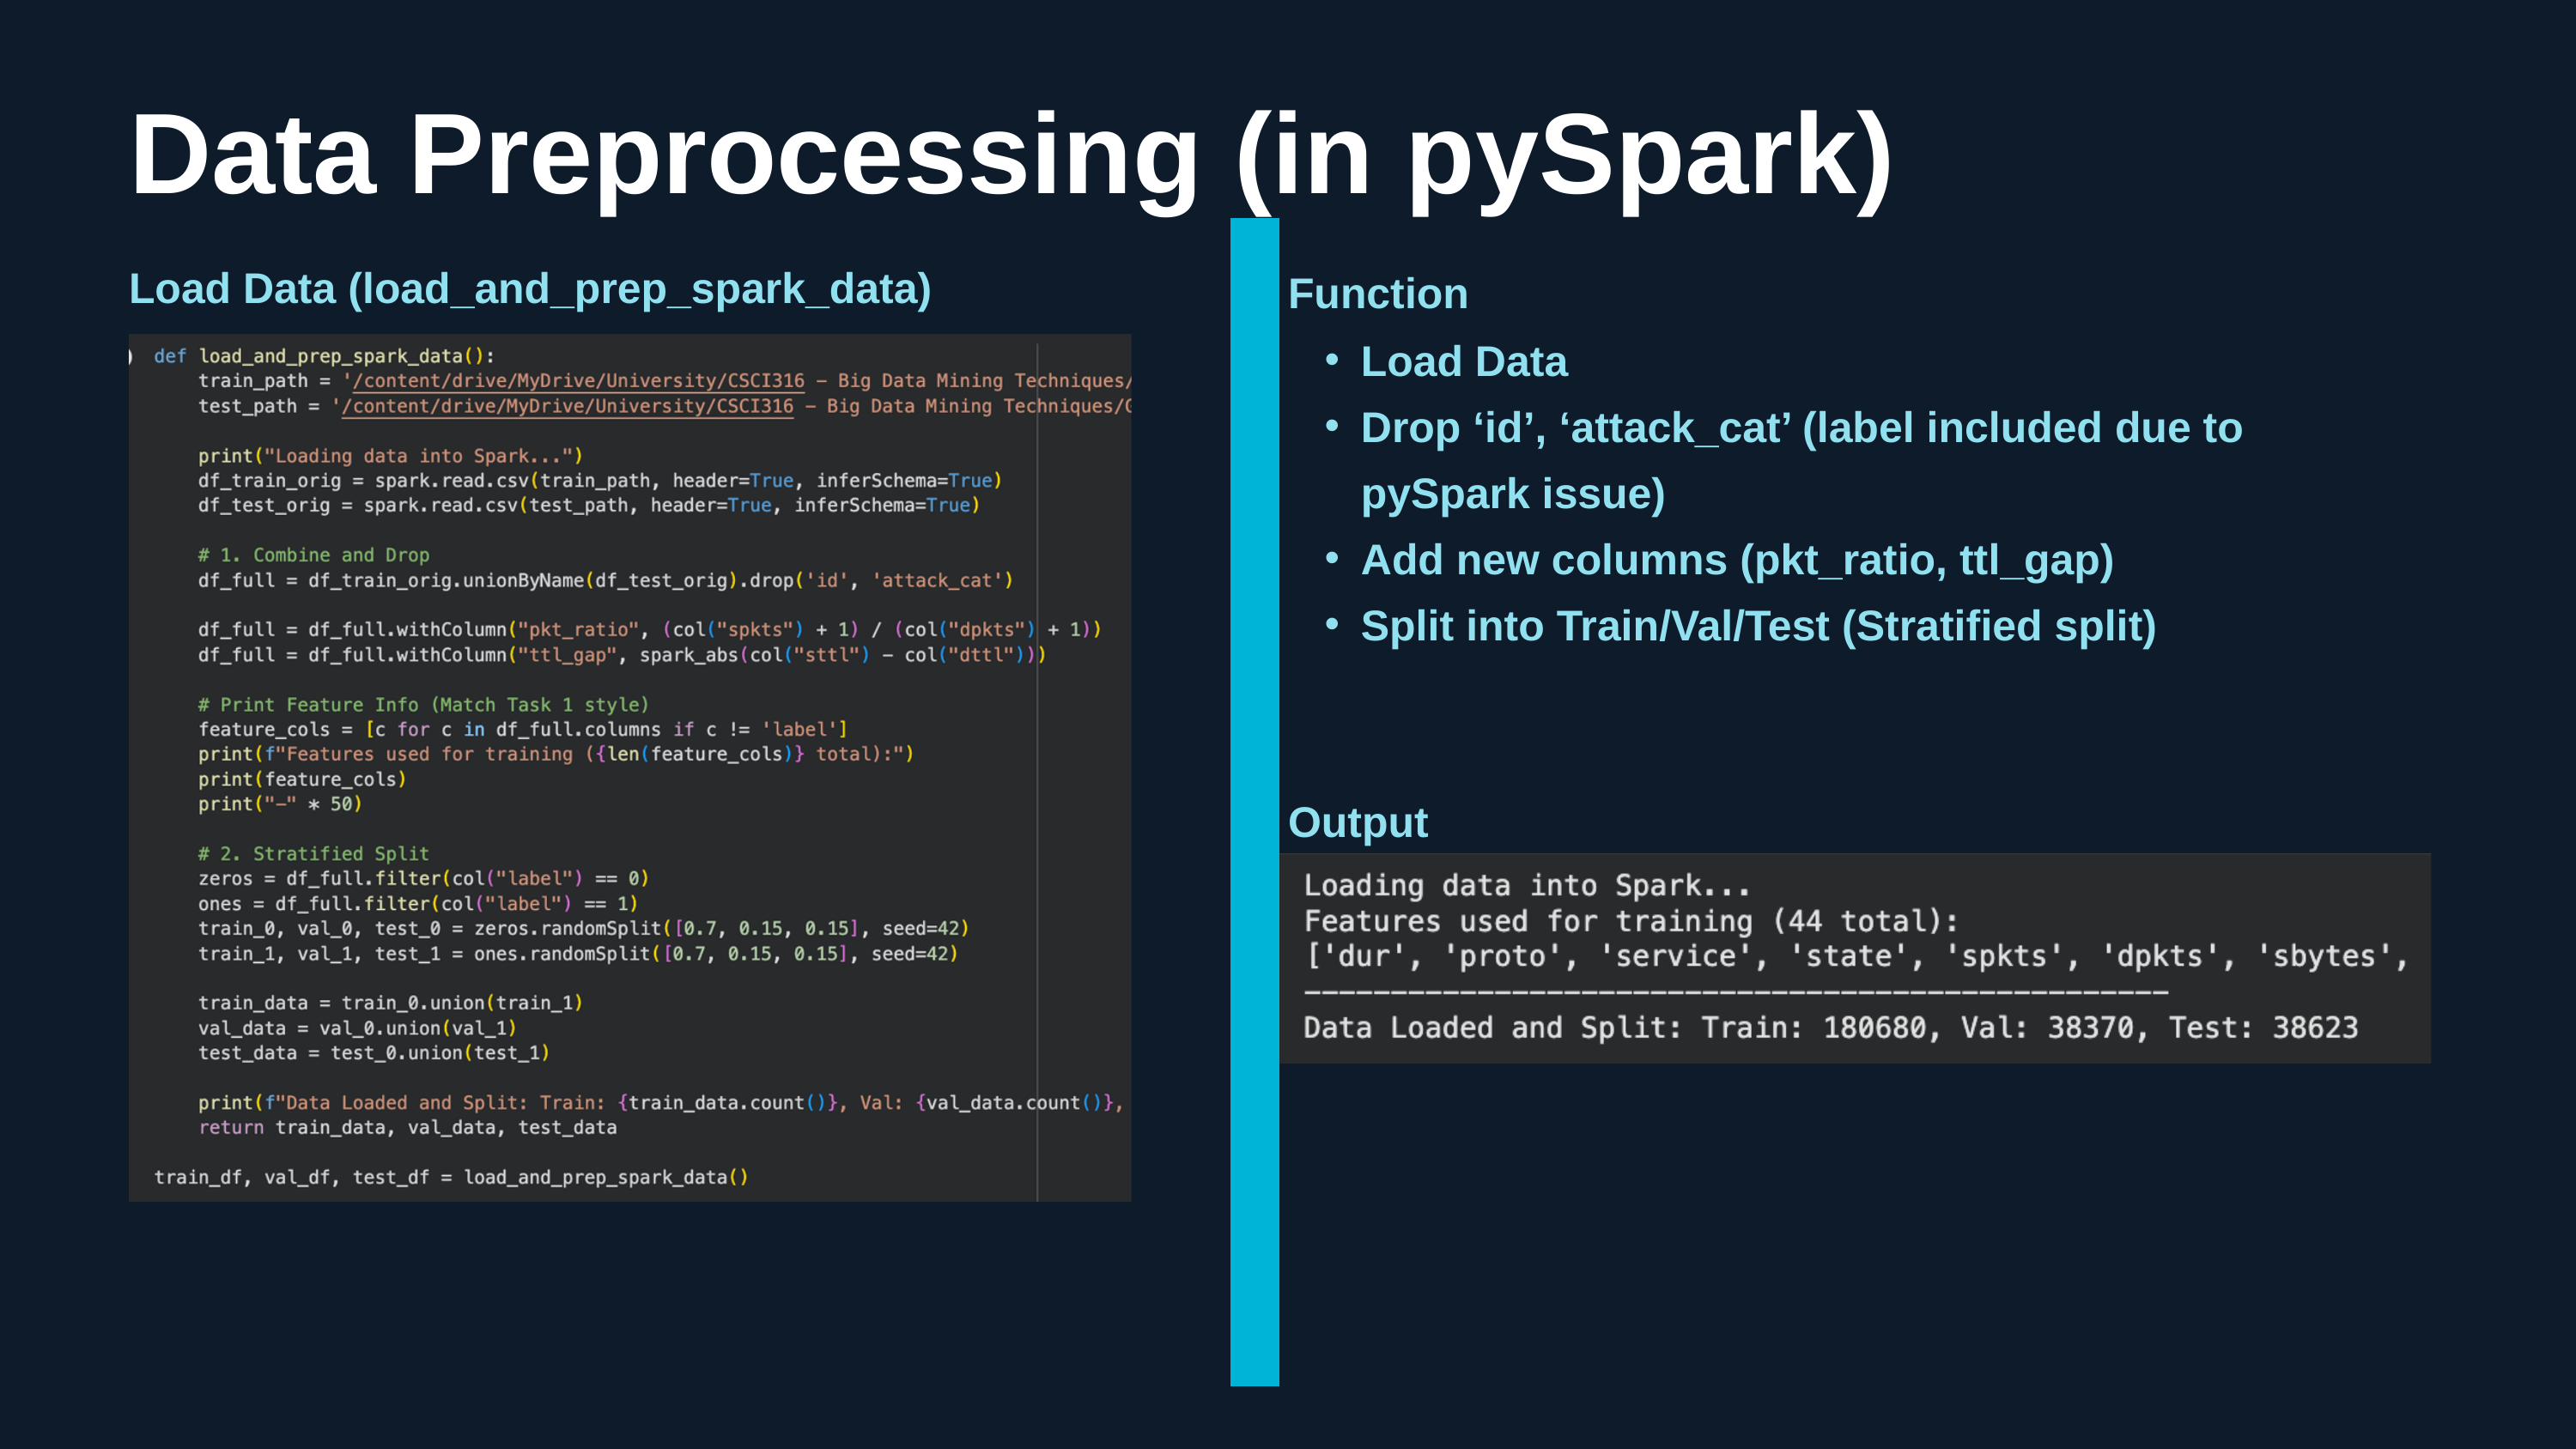

Data Preprocessing (in pySpark)

Load Data (load_and_prep_spark_data)

Function

Load Data
Drop ‘id’, ‘attack_cat’ (label included due to pySpark issue)
Add new columns (pkt_ratio, ttl_gap)
Split into Train/Val/Test (Stratified split)

Output